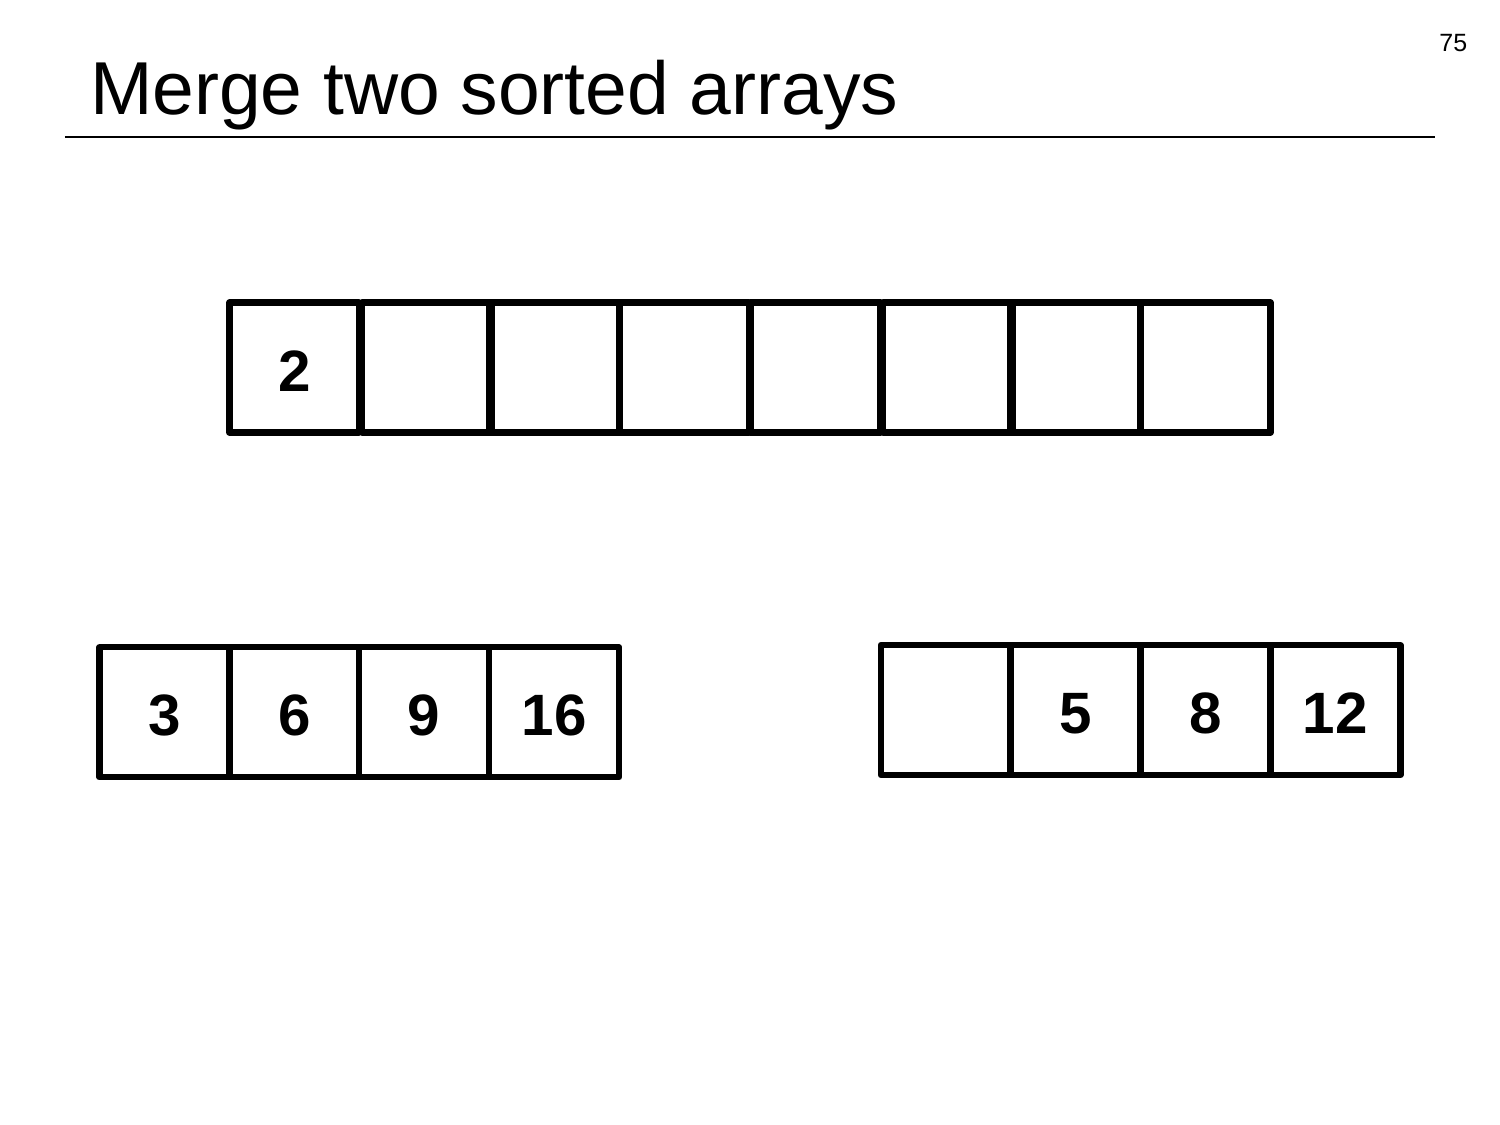

75
# Merge two sorted arrays
2

5
8
12
3
6
9
16